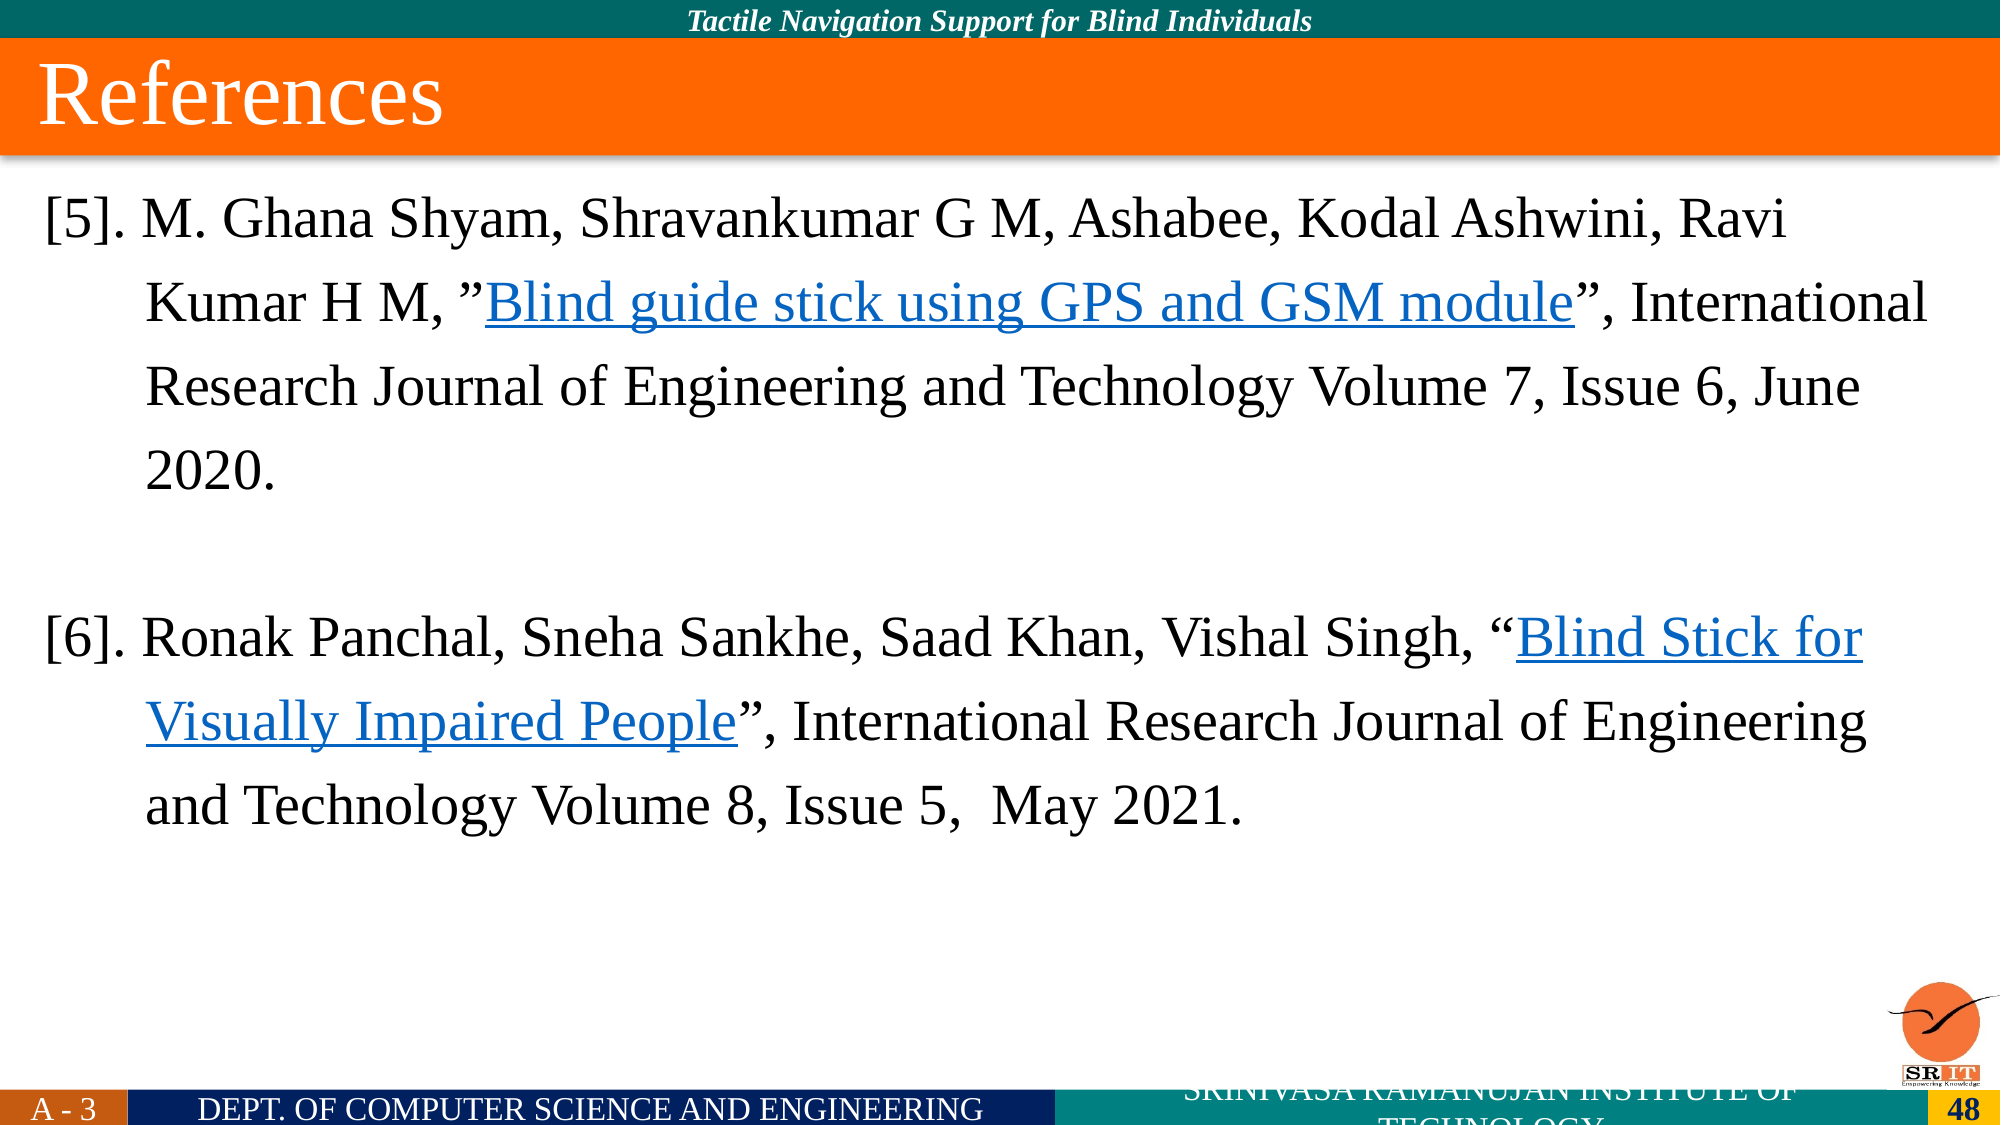

# References
[5]. M. Ghana Shyam, Shravankumar G M, Ashabee, Kodal Ashwini, Ravi
       Kumar H M, ”Blind guide stick using GPS and GSM module”, International
       Research Journal of Engineering and Technology Volume 7, Issue 6, June
       2020.

[6]. Ronak Panchal, Sneha Sankhe, Saad Khan, Vishal Singh, “Blind Stick for
       Visually Impaired People”, International Research Journal of Engineering
       and Technology Volume 8, Issue 5,  May 2021.